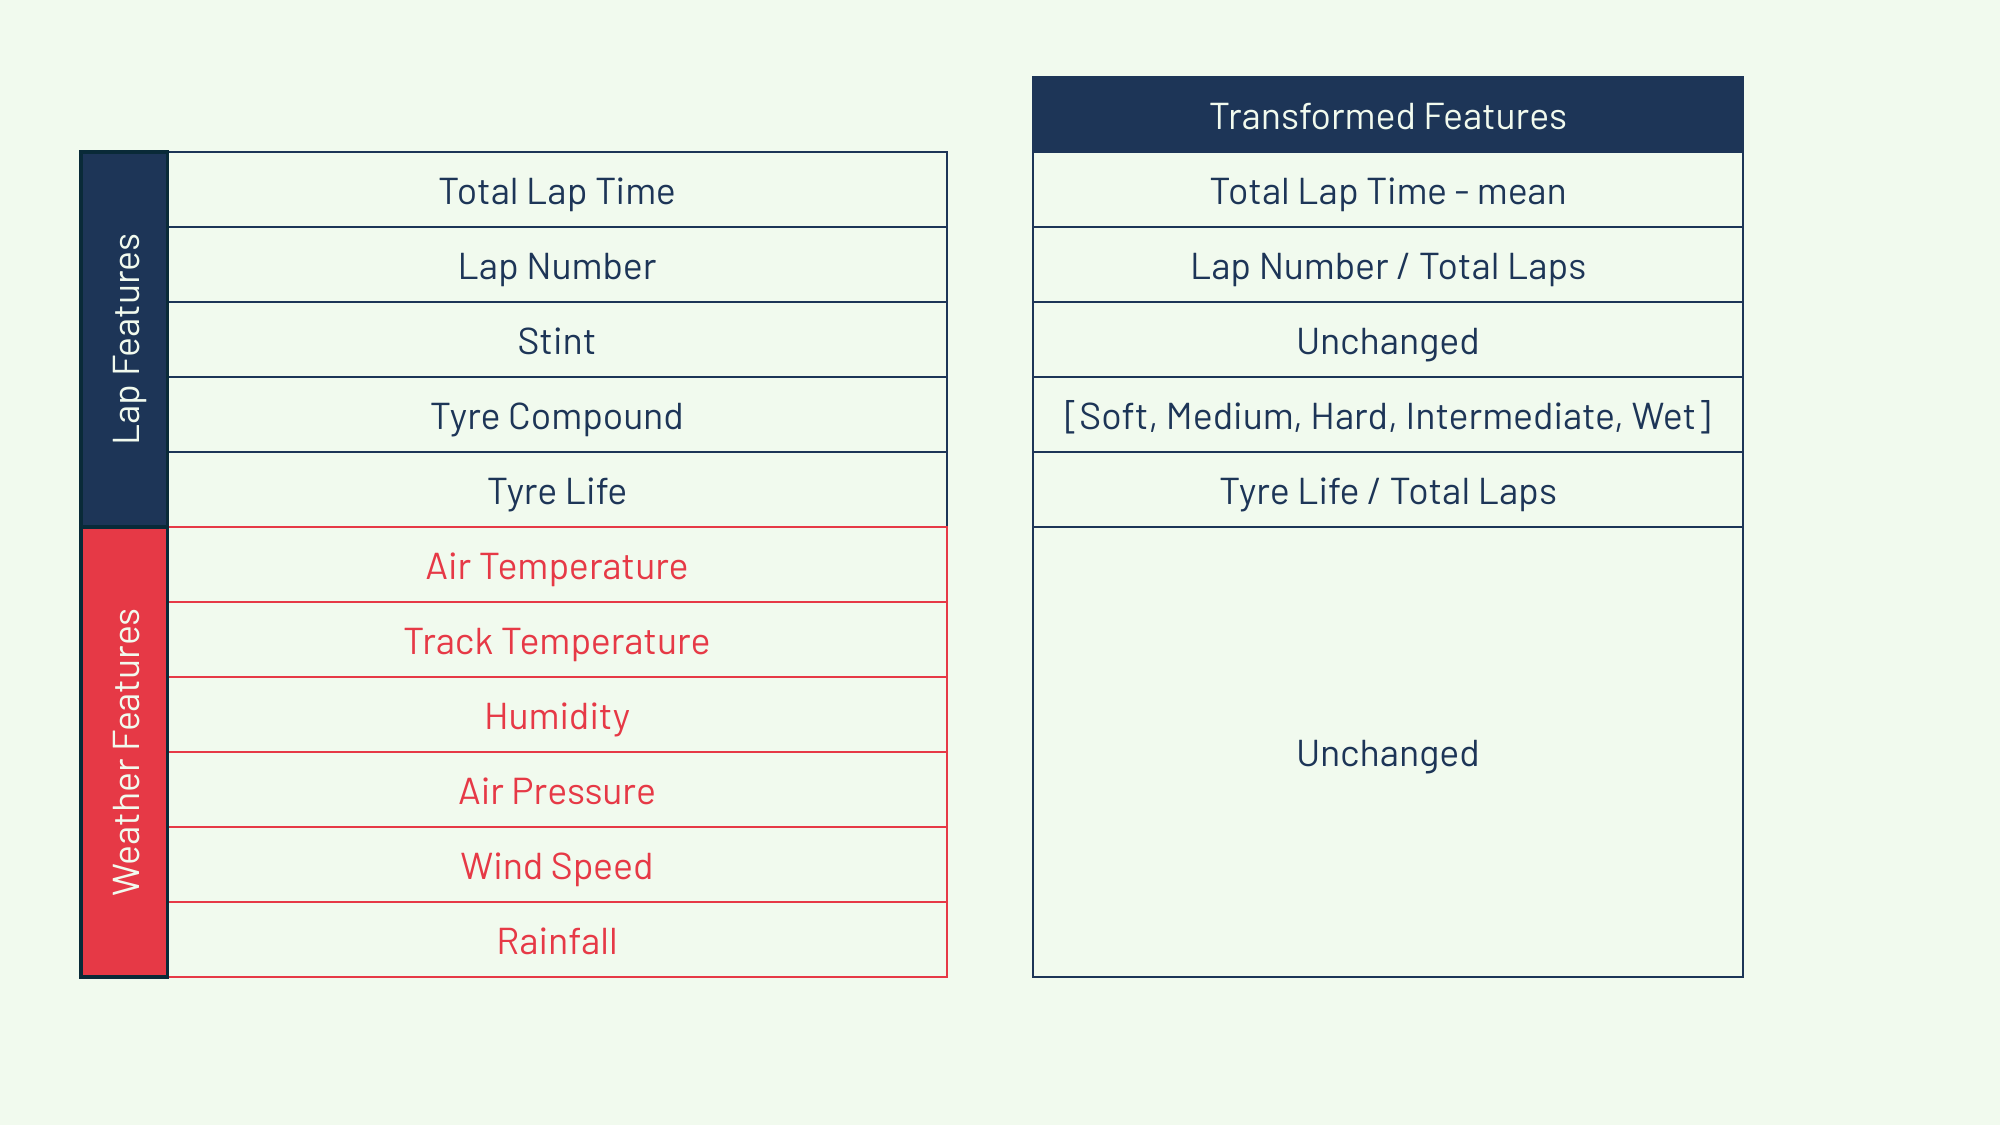

| Transformed Features |
| --- |
| Total Lap Time - mean |
| Lap Number / Total Laps |
| Unchanged |
| [Soft, Medium, Hard, Intermediate, Wet] |
| Tyre Life / Total Laps |
| Unchanged |
Lap Features
| Total Lap Time |
| --- |
| Lap Number |
| Stint |
| Tyre Compound |
| Tyre Life |
Weather Features
| Air Temperature |
| --- |
| Track Temperature |
| Humidity |
| Air Pressure |
| Wind Speed |
| Rainfall |